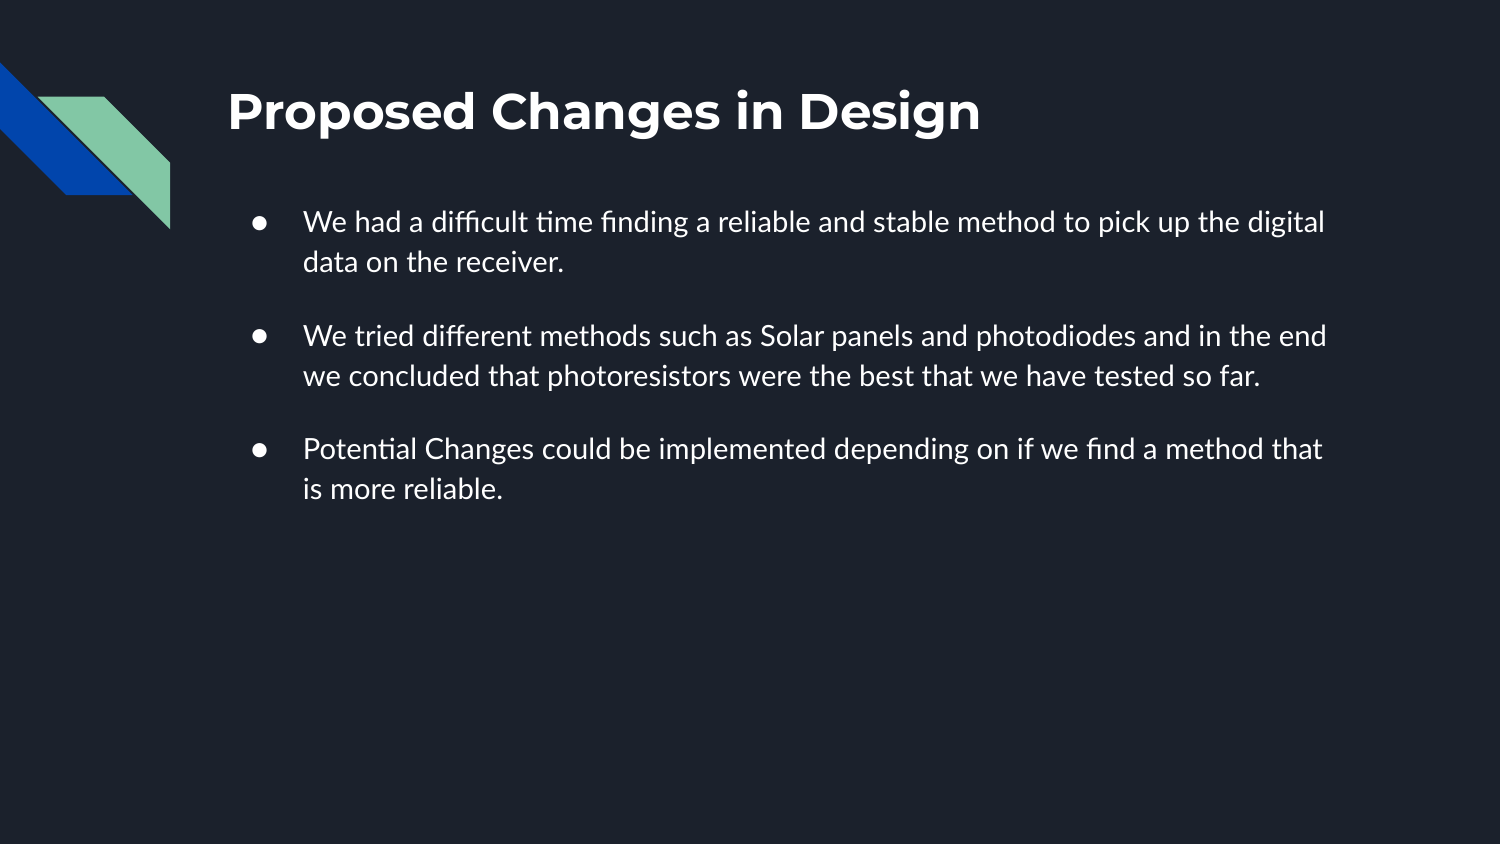

# Proposed Changes in Design
We had a difficult time finding a reliable and stable method to pick up the digital data on the receiver.
We tried different methods such as Solar panels and photodiodes and in the end we concluded that photoresistors were the best that we have tested so far.
Potential Changes could be implemented depending on if we find a method that  is more reliable.